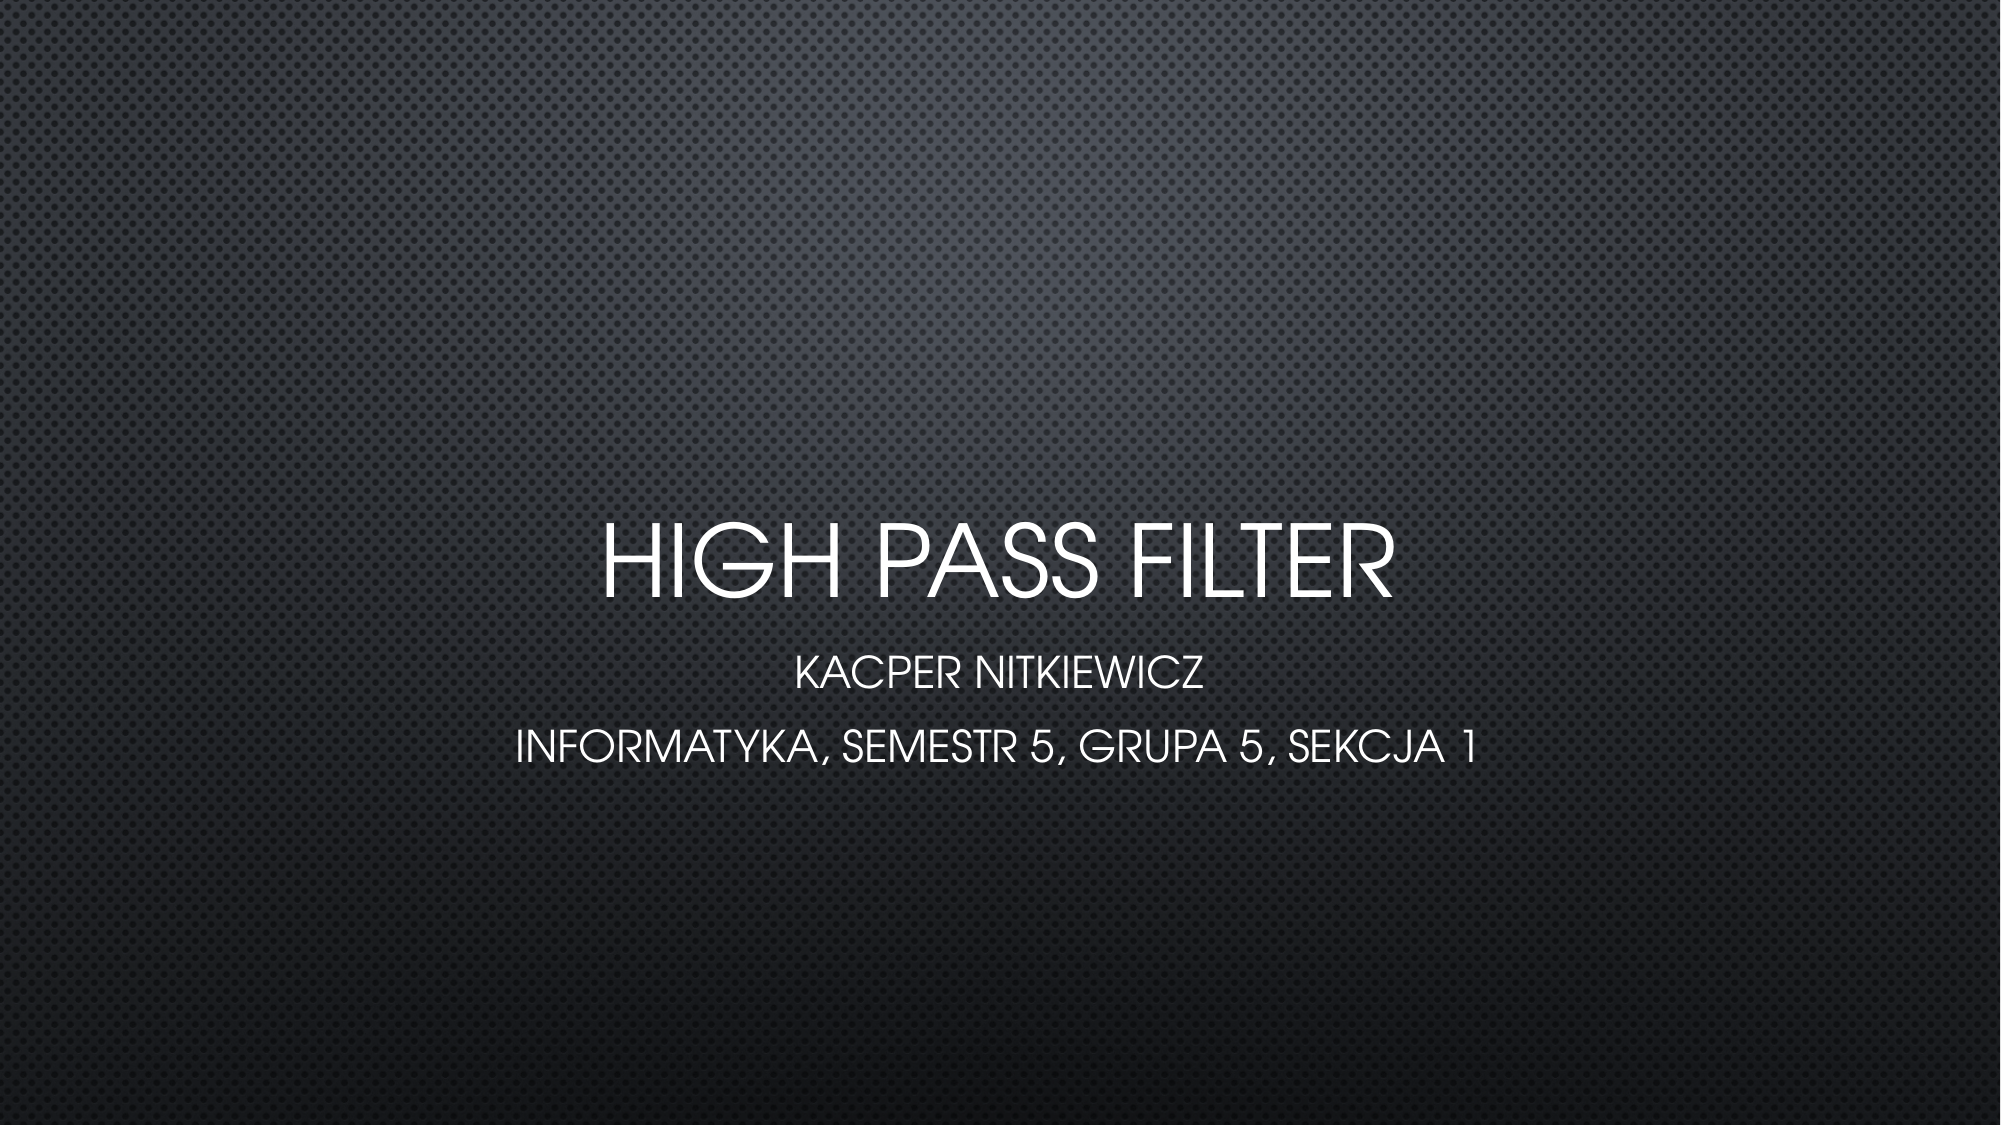

# High pass filter
Kacper Nitkiewicz
Informatyka, semestr 5, grupa 5, sekcja 1